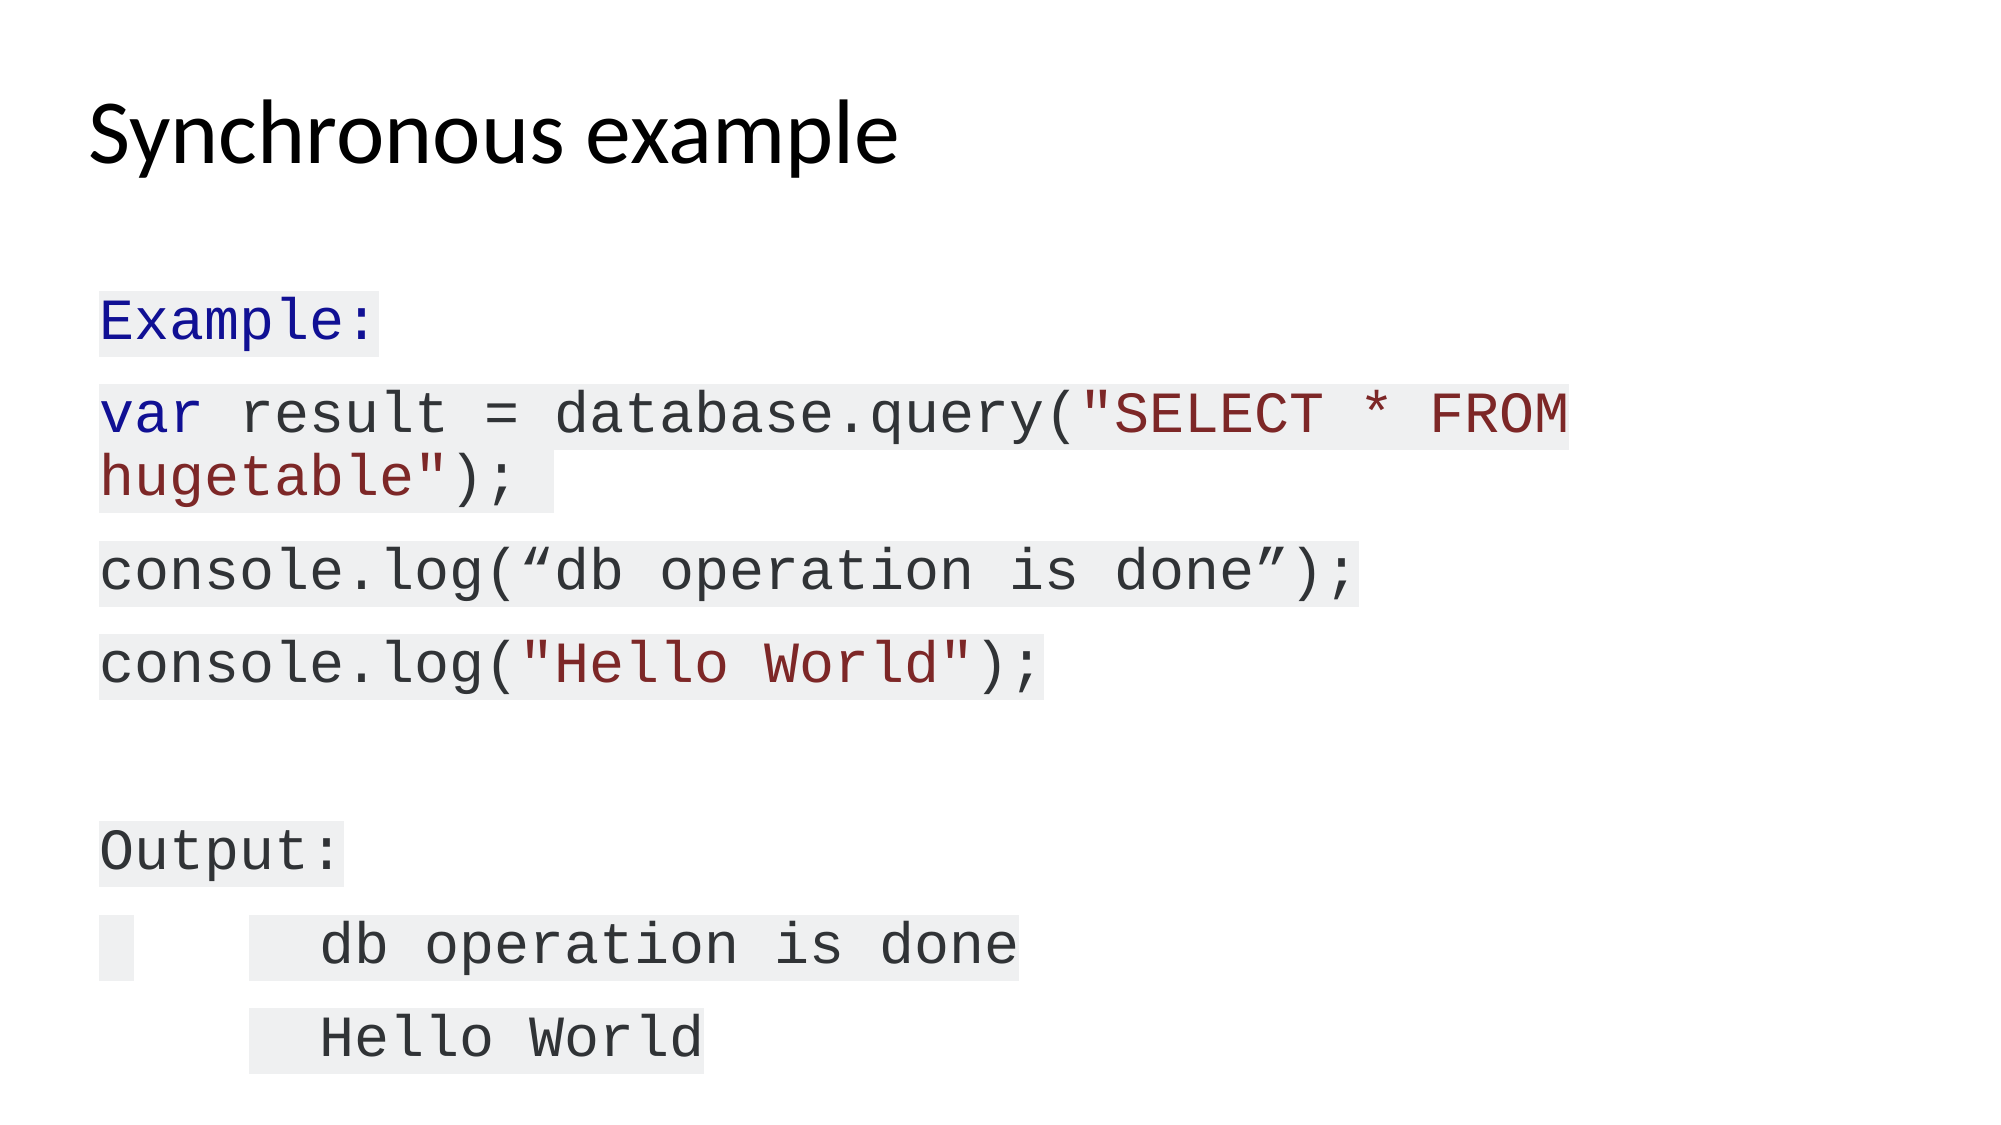

# Synchronous example
Example:
var result = database.query("SELECT * FROM hugetable");
console.log(“db operation is done”);
console.log("Hello World");

Output:
 	  db operation is done
	  Hello World